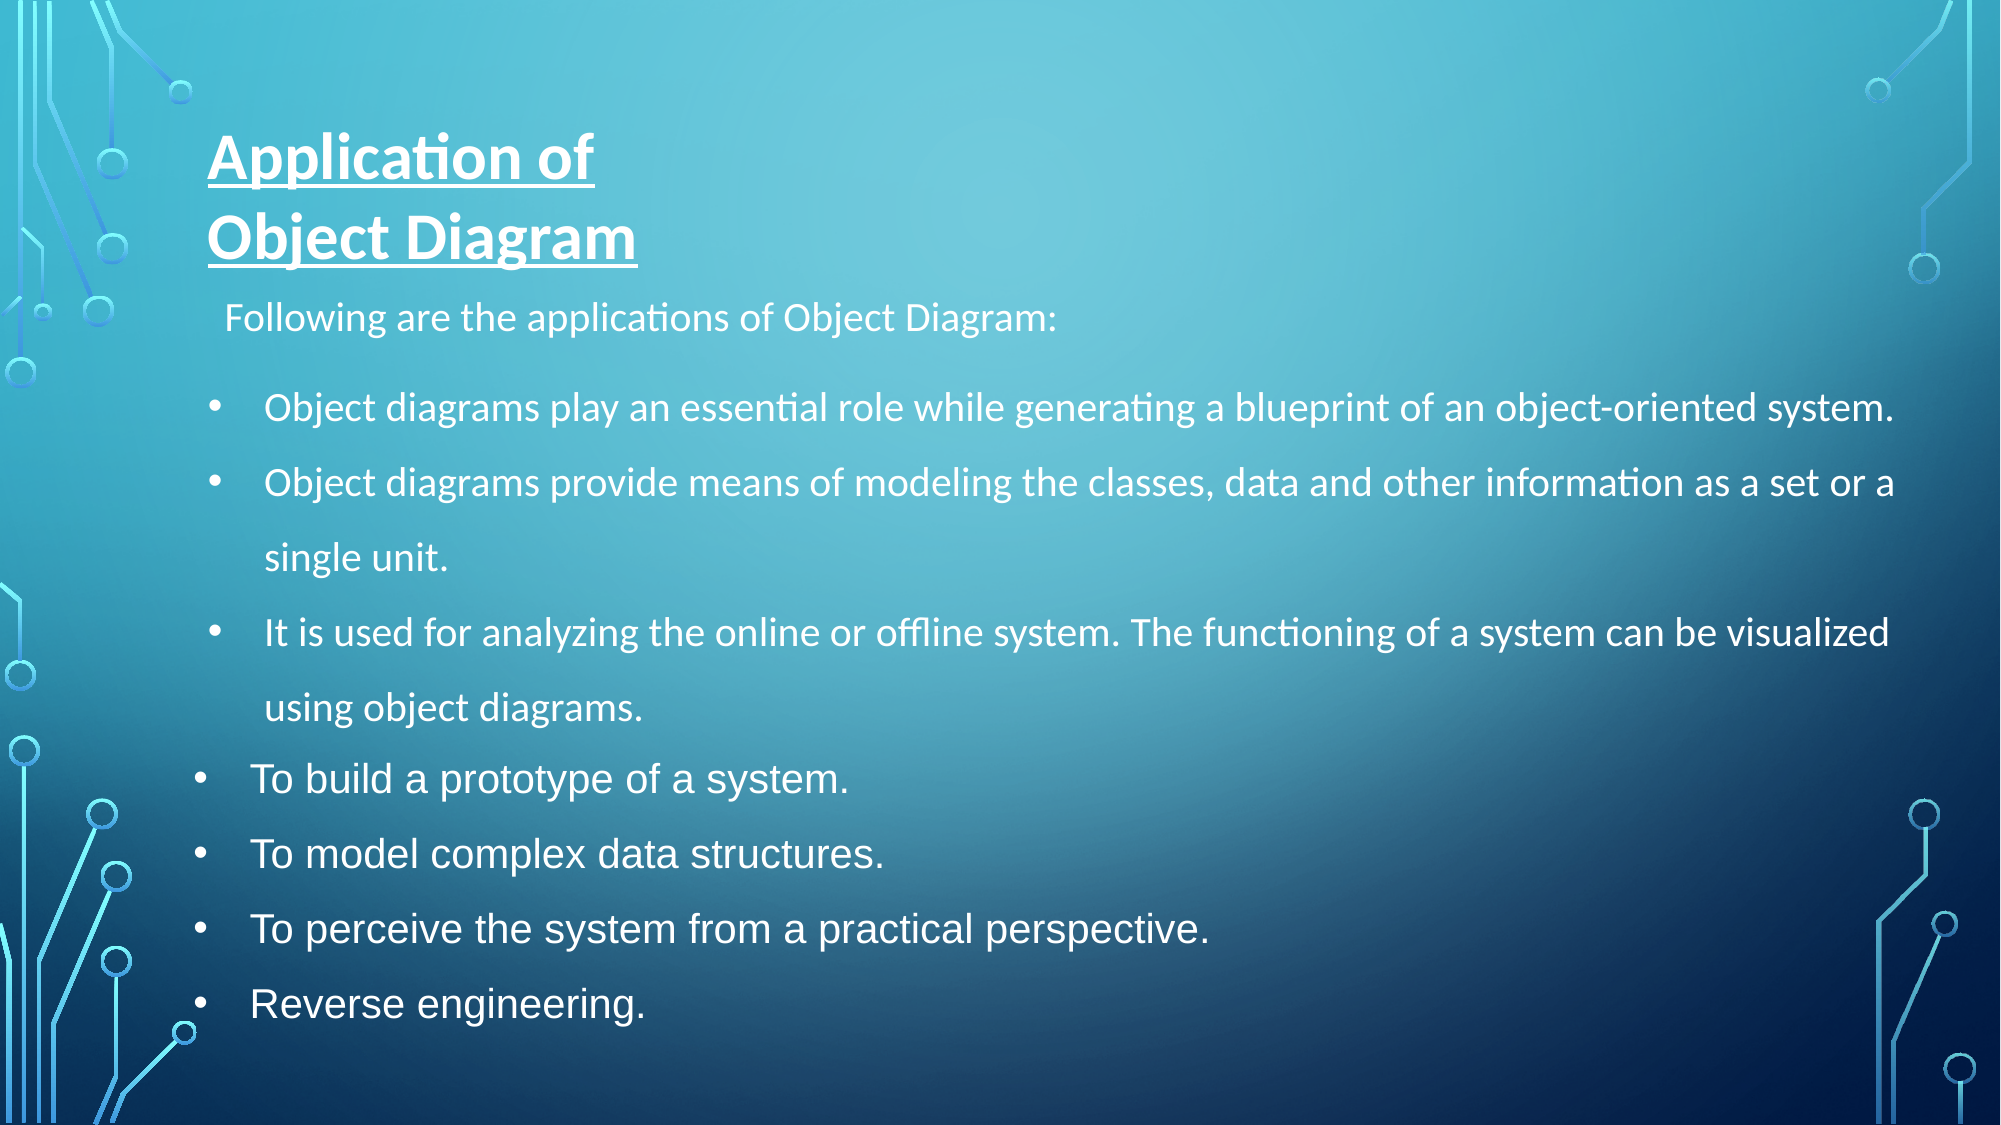

Application of
Object Diagram
Following are the applications of Object Diagram:
Object diagrams play an essential role while generating a blueprint of an object-oriented system.
Object diagrams provide means of modeling the classes, data and other information as a set or a single unit.
It is used for analyzing the online or offline system. The functioning of a system can be visualized using object diagrams.

To build a prototype of a system.
To model complex data structures.
To perceive the system from a practical perspective.
Reverse engineering.